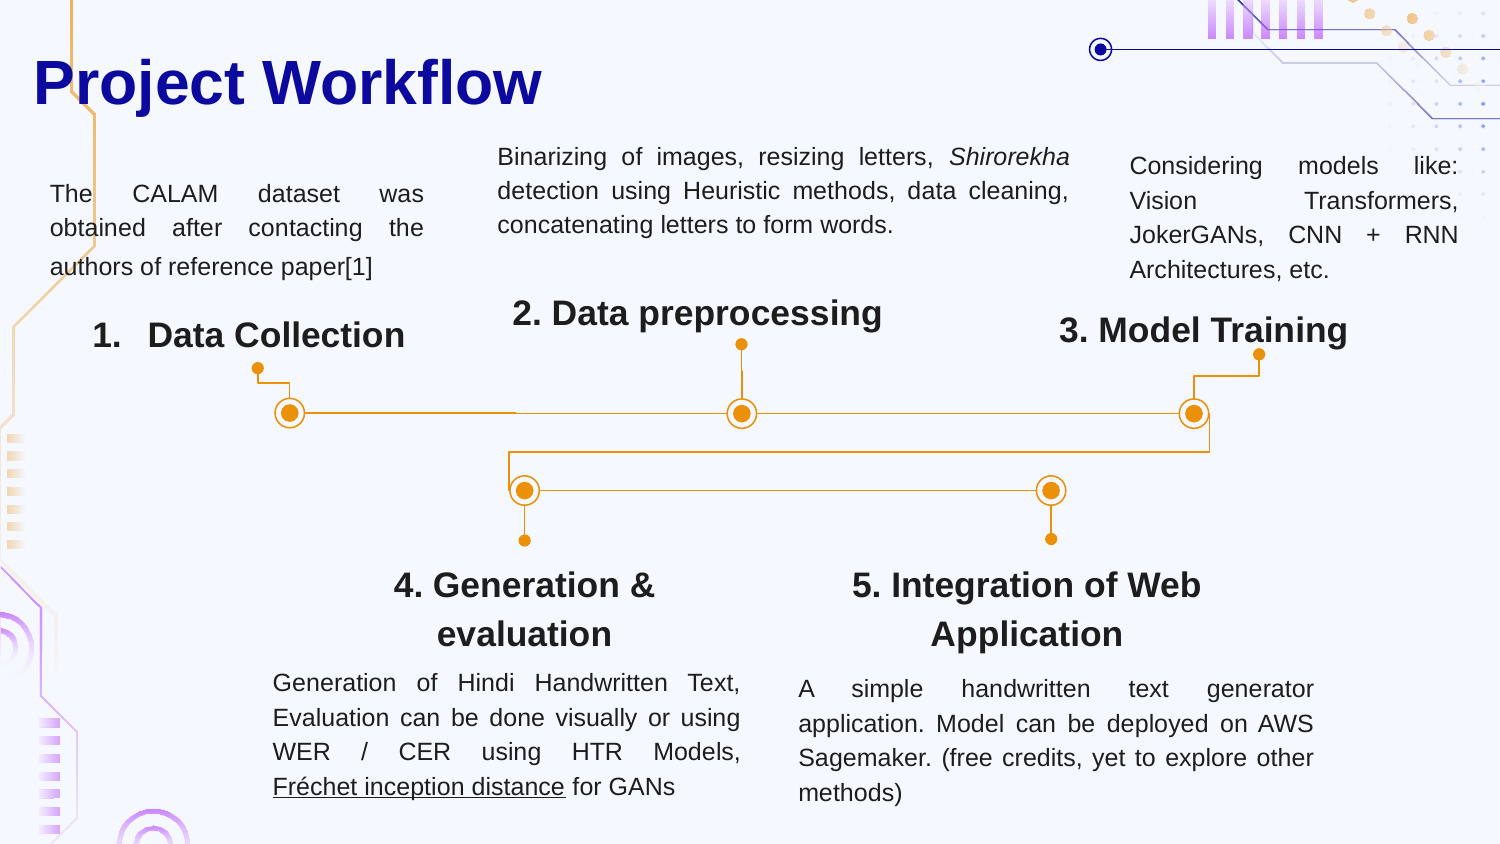

# Project Workflow
Binarizing of images, resizing letters, Shirorekha detection using Heuristic methods, data cleaning, concatenating letters to form words.
Considering models like: Vision Transformers, JokerGANs, CNN + RNN Architectures, etc.
The CALAM dataset was obtained after contacting the authors of reference paper[1]

2. Data preprocessing
3. Model Training
Data Collection

4. Generation & evaluation
5. Integration of Web Application
Generation of Hindi Handwritten Text, Evaluation can be done visually or using WER / CER using HTR Models, Fréchet inception distance for GANs
A simple handwritten text generator application. Model can be deployed on AWS Sagemaker. (free credits, yet to explore other methods)